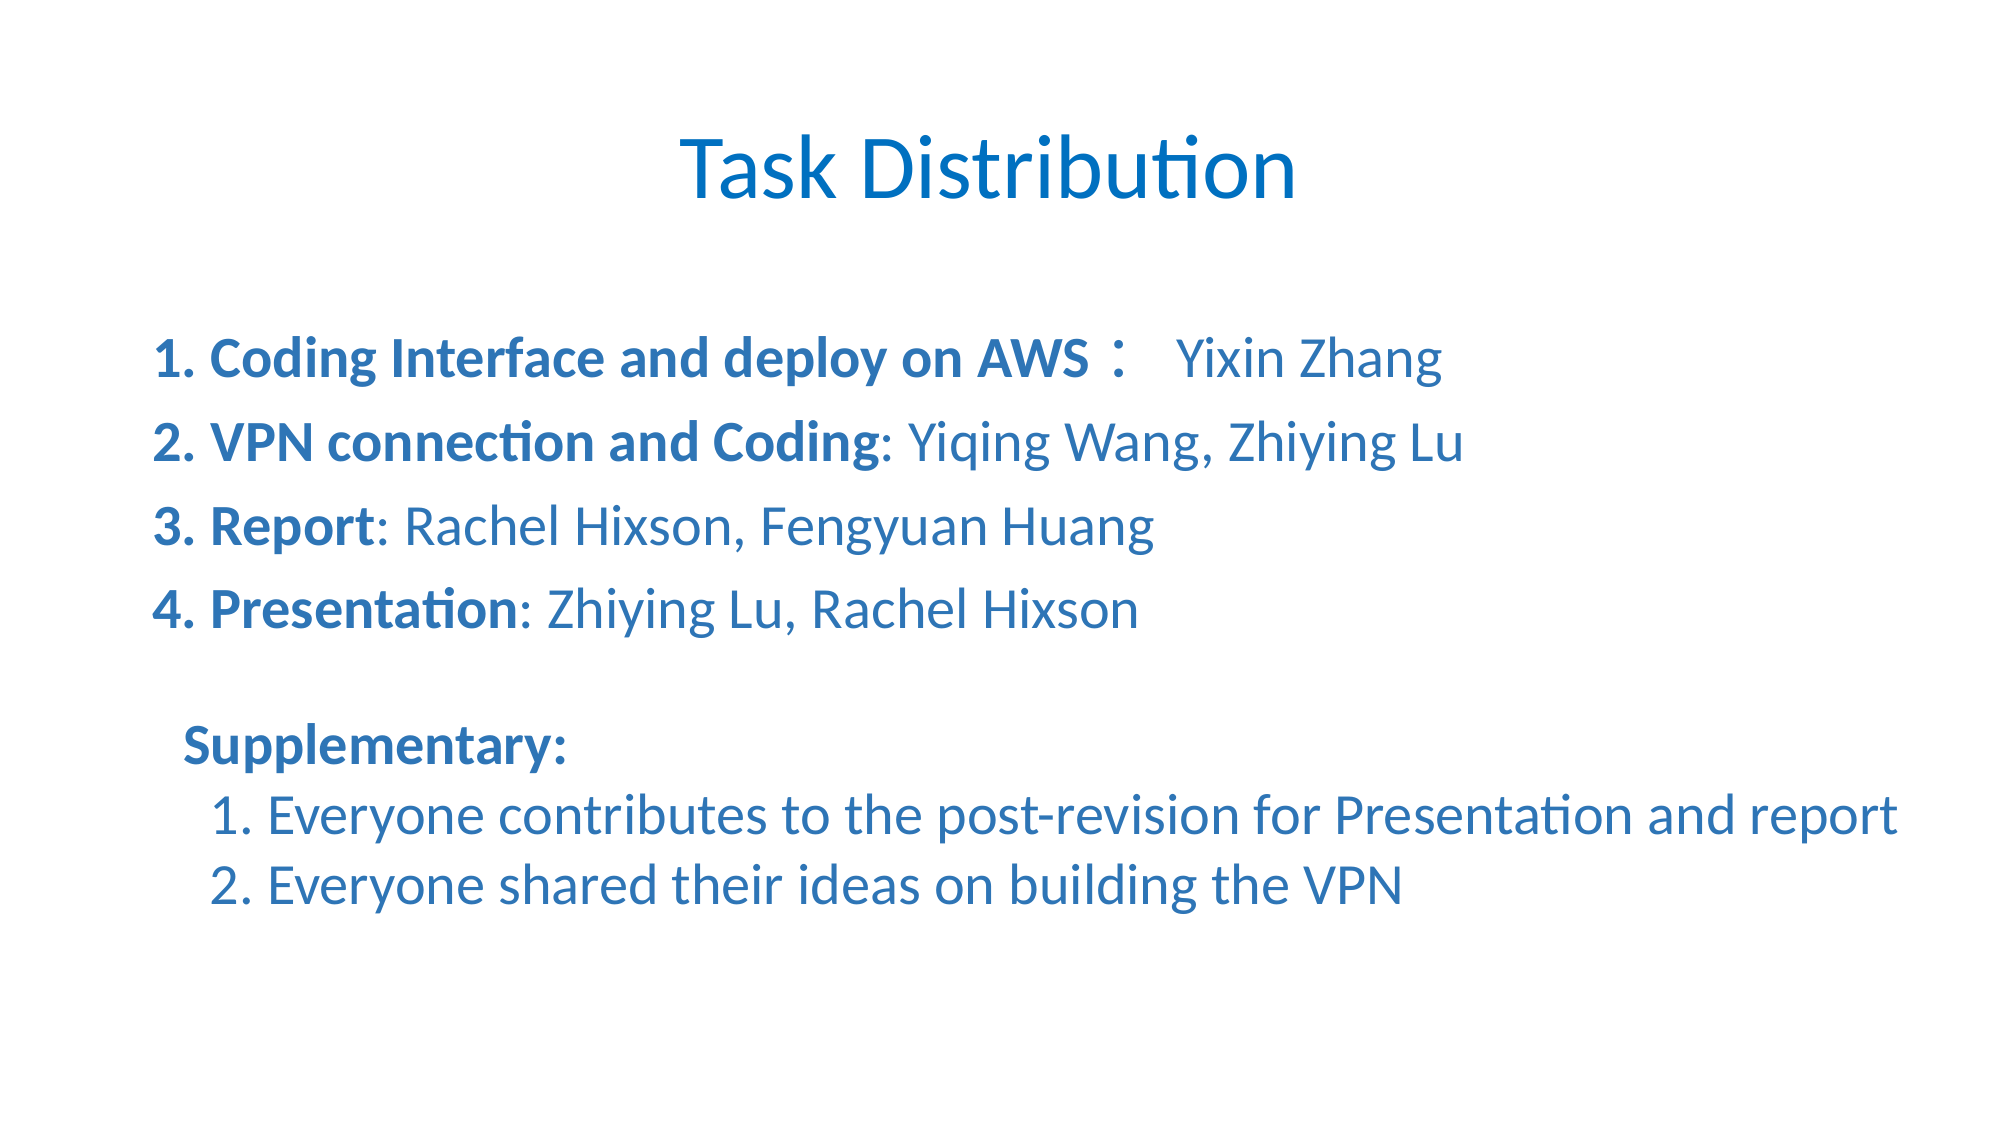

# Task Distribution
1. Coding Interface and deploy on AWS：Yixin Zhang
2. VPN connection and Coding: Yiqing Wang, Zhiying Lu
3. Report: Rachel Hixson, Fengyuan Huang
4. Presentation: Zhiying Lu, Rachel Hixson

Supplementary:
  1. Everyone contributes to the post-revision for Presentation and report
  2. Everyone shared their ideas on building the VPN